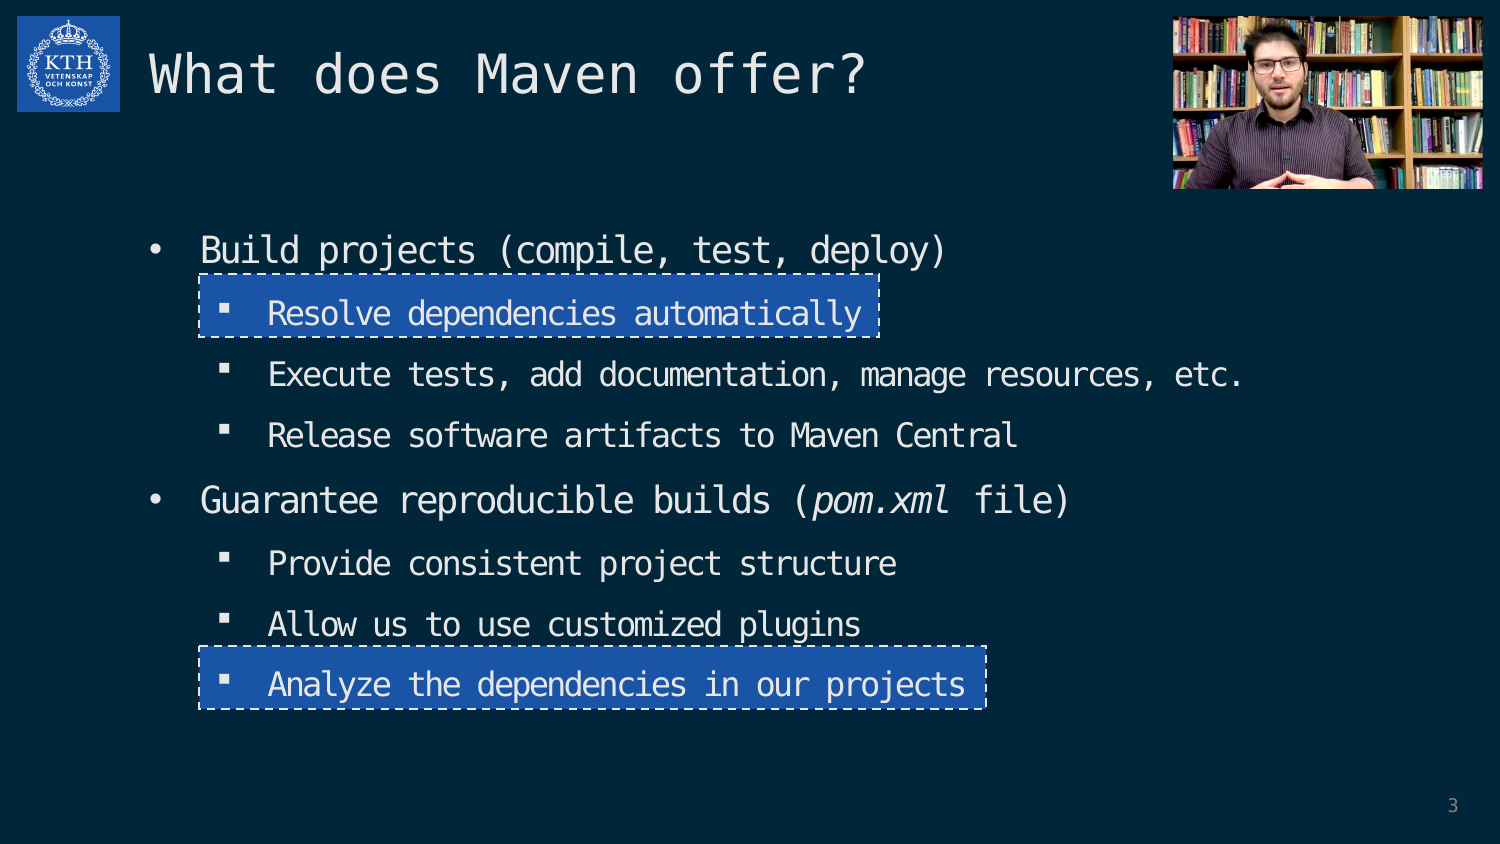

# What does Maven offer?
Build projects (compile, test, deploy)
Resolve dependencies automatically
Execute tests, add documentation, manage resources, etc.
Release software artifacts to Maven Central
Guarantee reproducible builds (pom.xml file)
Provide consistent project structure
Allow us to use customized plugins
Analyze the dependencies in our projects

3